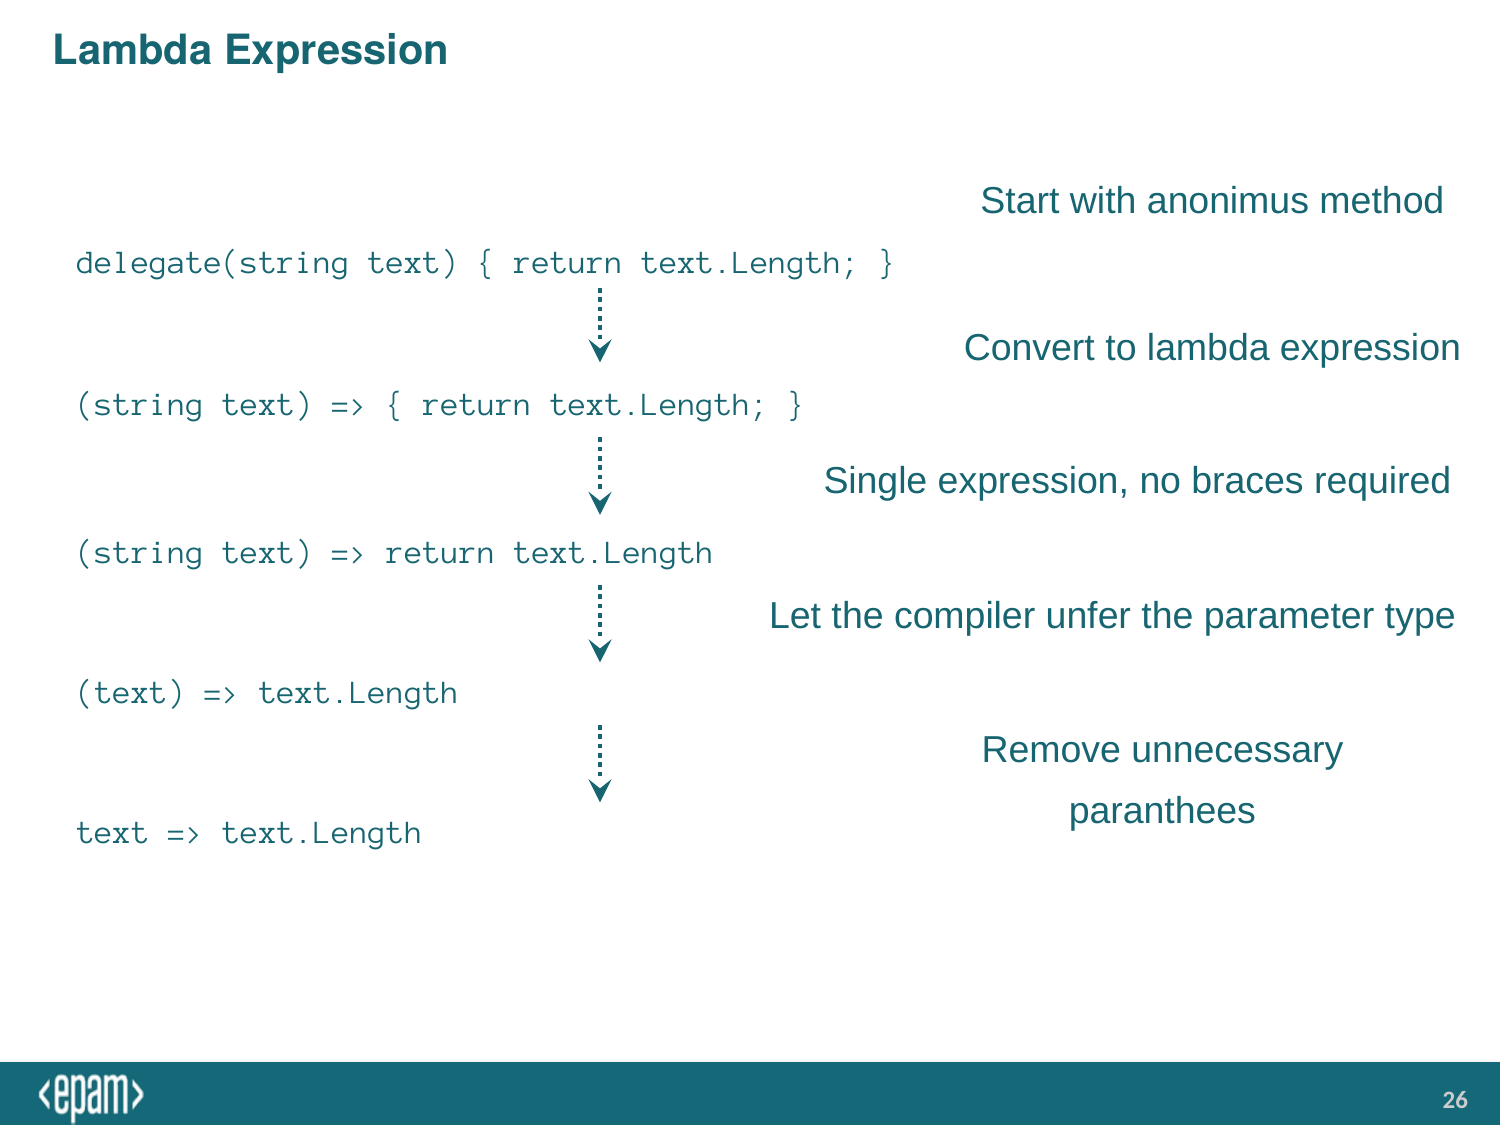

# Lambda Expression
Start with anonimus method
delegate(string text) { return text.Length; }
Convert to lambda expression
(string text) => { return text.Length; }
Single expression, no braces required
(string text) => return text.Length
Let the compiler unfer the parameter type
(text) => text.Length
Remove unnecessary paranthees
text => text.Length